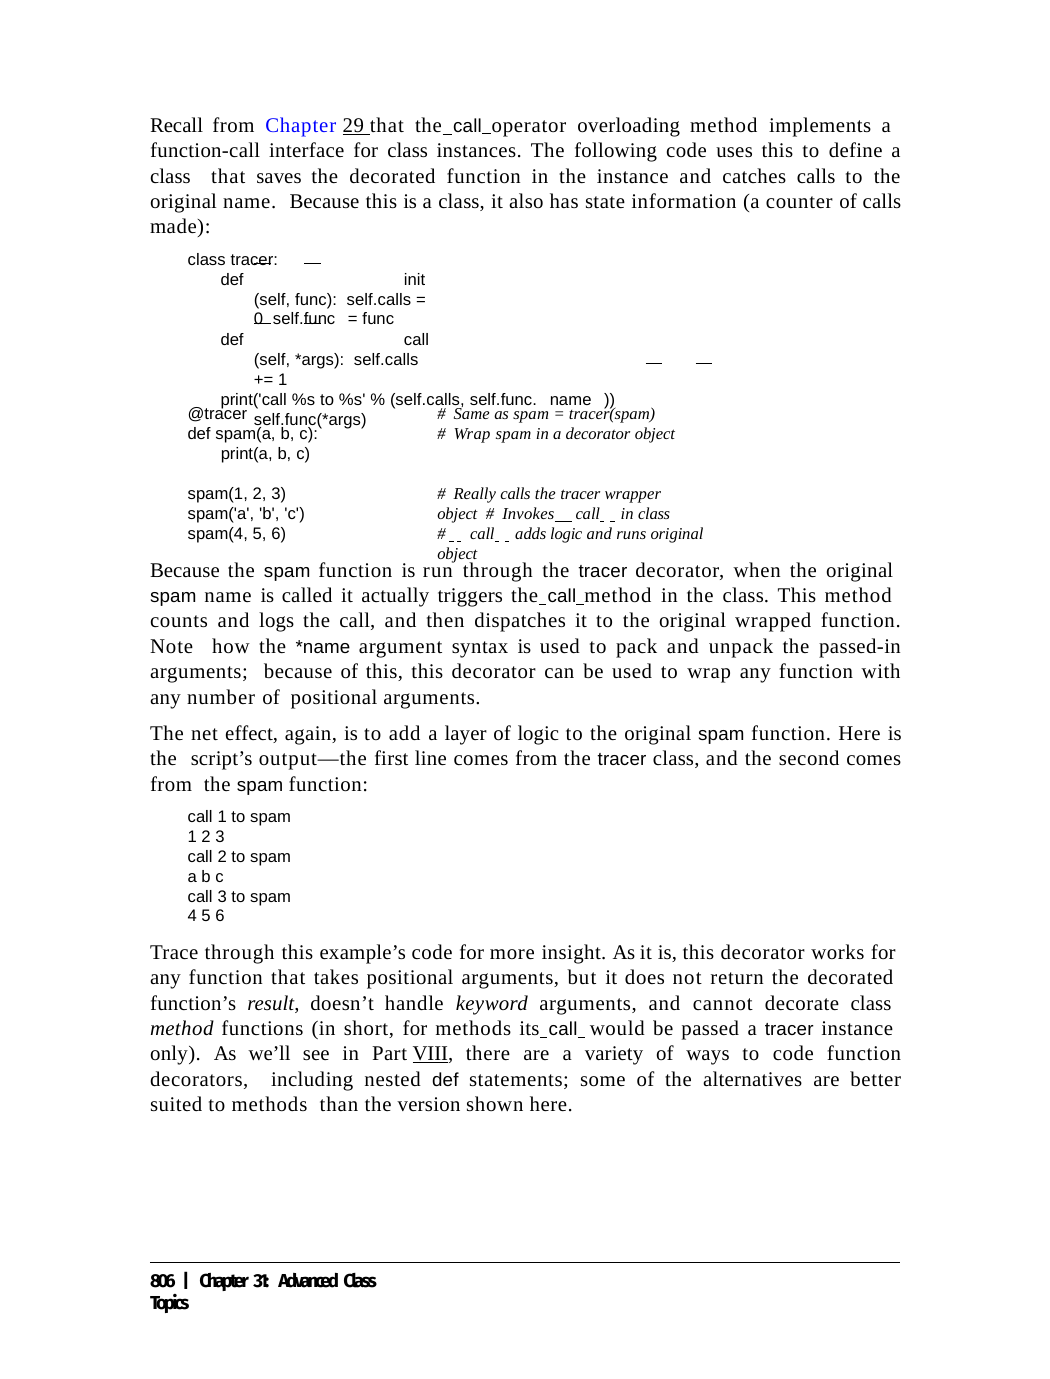

Recall from Chapter 29 that the call operator overloading method implements a  function-call interface for class instances. The following code uses this to define a class  that saves the decorated function in the instance and catches calls to the original name.  Because this is a class, it also has state information (a counter of calls made):
class tracer:
def		init (self, func):  self.calls = 0  self.func = func
def		call (self, *args):  self.calls += 1
print('call %s to %s' % (self.calls, self.func. name ))  self.func(*args)

@tracer
def spam(a, b, c):
print(a, b, c)
# Same as spam = tracer(spam)
# Wrap spam in a decorator object
spam(1, 2, 3)  spam('a', 'b', 'c')  spam(4, 5, 6)
# Really calls the tracer wrapper object  # Invokes    call  in class
#  call  adds logic and runs original object
Because the spam function is run through the tracer decorator, when the original  spam name is called it actually triggers the call method in the class. This method  counts and logs the call, and then dispatches it to the original wrapped function. Note  how the *name argument syntax is used to pack and unpack the passed-in arguments;  because of this, this decorator can be used to wrap any function with any number of  positional arguments.
The net effect, again, is to add a layer of logic to the original spam function. Here is the  script’s output—the first line comes from the tracer class, and the second comes from  the spam function:
call 1 to spam  1 2 3
call 2 to spam  a b c
call 3 to spam  4 5 6
Trace through this example’s code for more insight. As it is, this decorator works for  any function that takes positional arguments, but it does not return the decorated  function’s result, doesn’t handle keyword arguments, and cannot decorate class  method functions (in short, for methods its call would be passed a tracer instance  only). As we’ll see in Part VIII, there are a variety of ways to code function decorators,  including nested def statements; some of the alternatives are better suited to methods  than the version shown here.

806  |  Chapter 31:  Advanced Class Topics